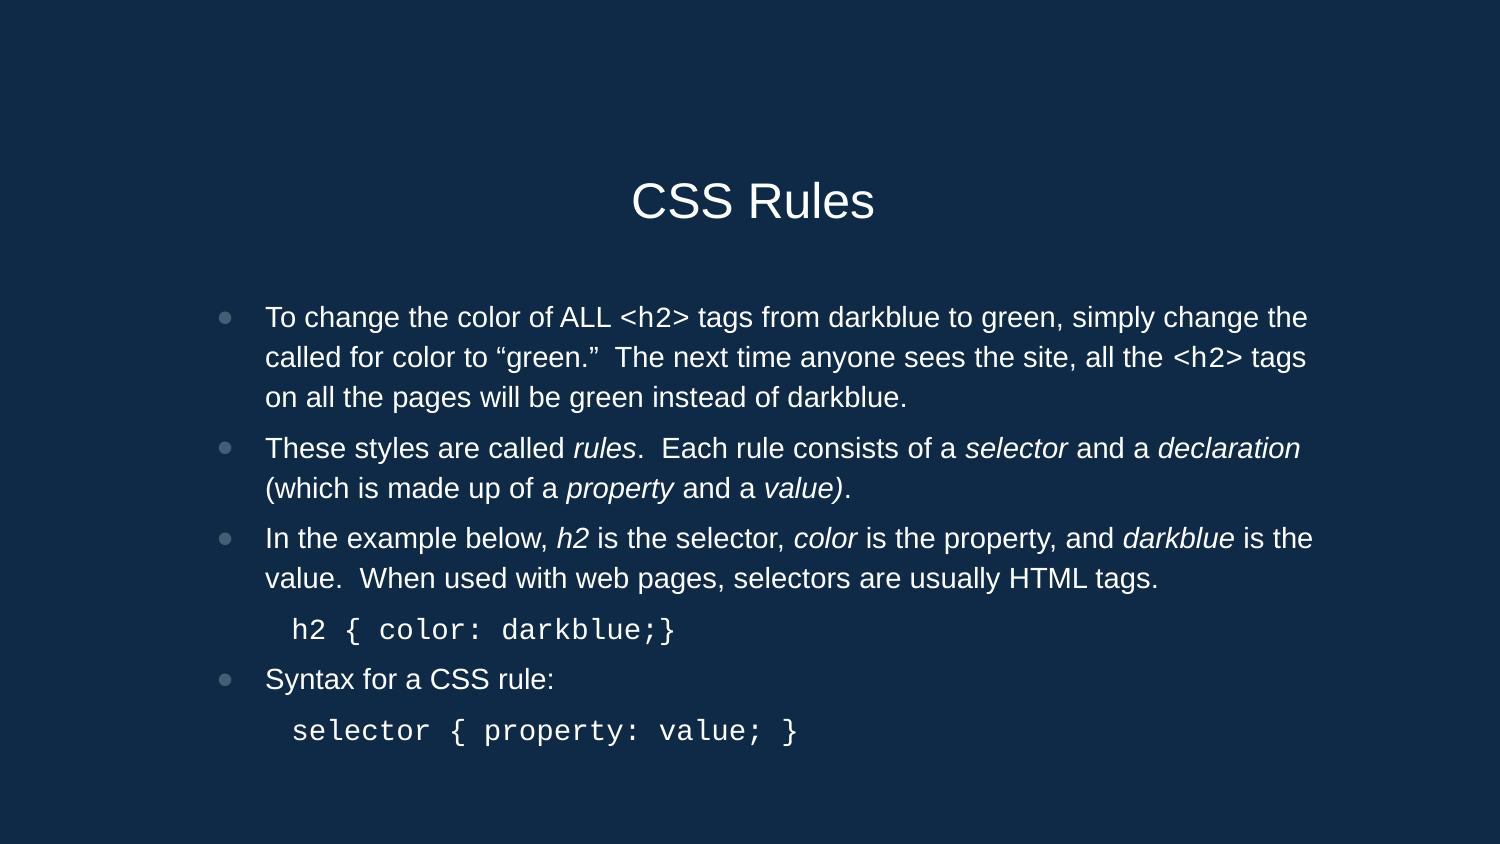

4/1/2024
Using Cascading Style Sheets
slide 31
# CSS Rules
To change the color of ALL <h2> tags from darkblue to green, simply change the called for color to “green.”  The next time anyone sees the site, all the <h2> tags  on all the pages will be green instead of darkblue.
These styles are called rules.  Each rule consists of a selector and a declaration (which is made up of a property and a value).
In the example below, h2 is the selector, color is the property, and darkblue is the value.  When used with web pages, selectors are usually HTML tags.
h2 { color: darkblue;}
Syntax for a CSS rule:
selector { property: value; }